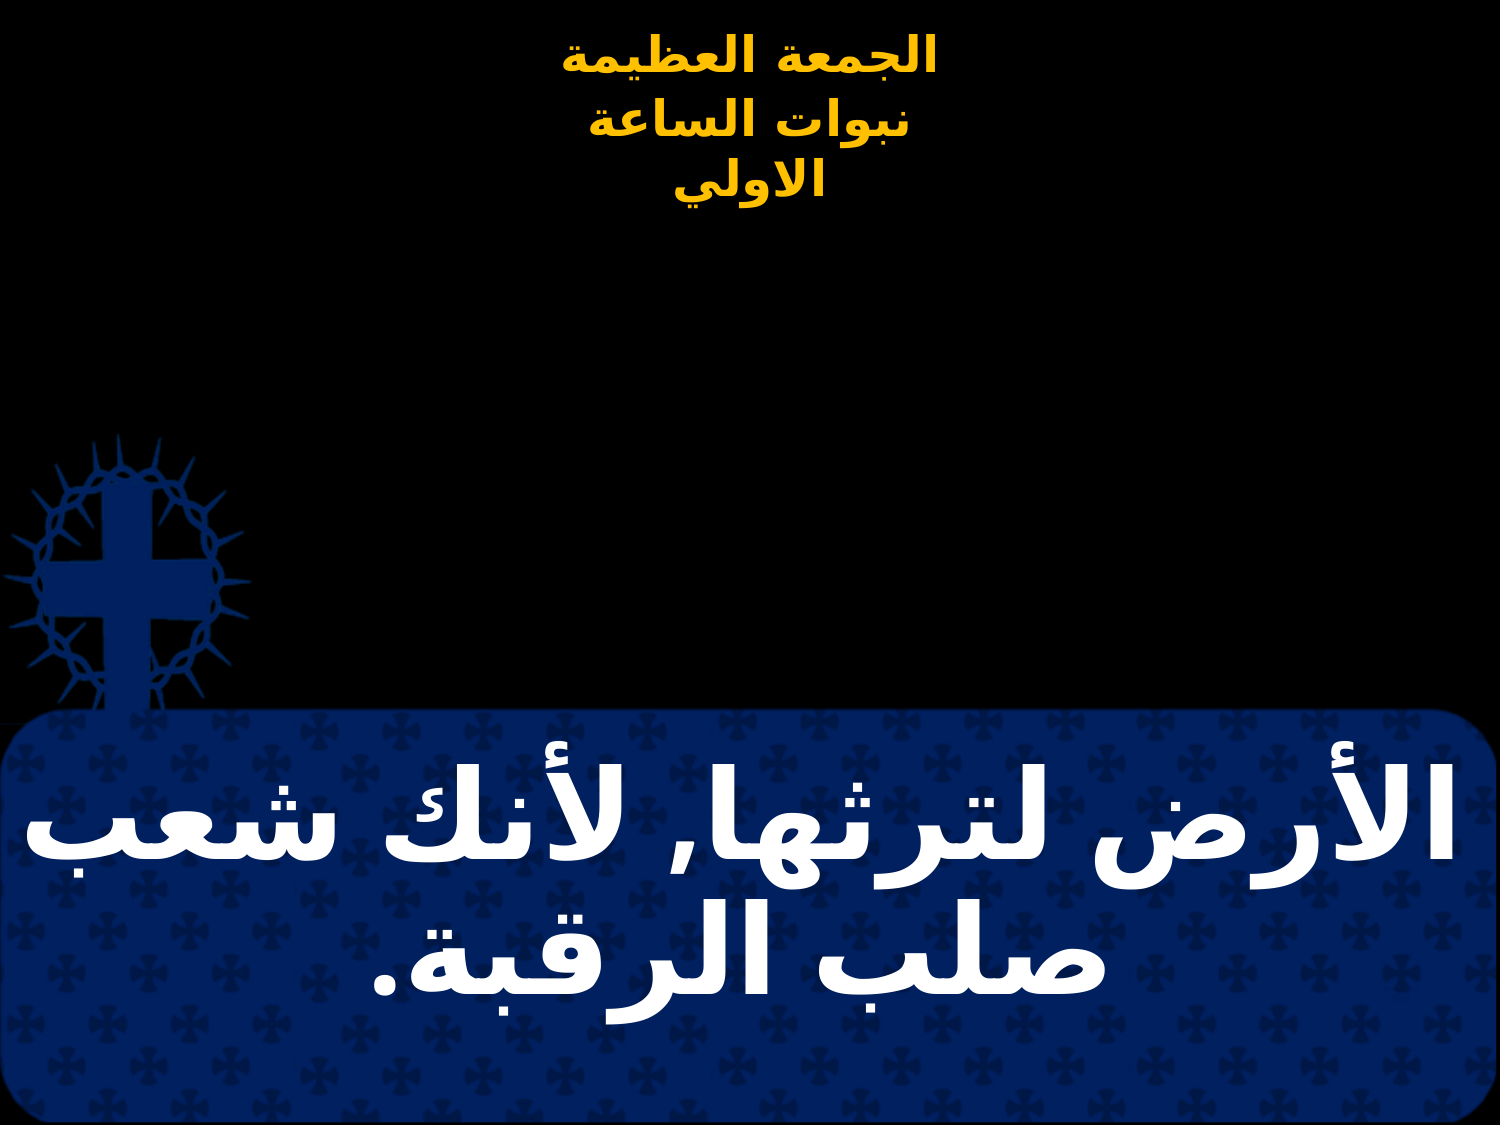

# الأرض لترثها, لأنك شعب صلب الرقبة.